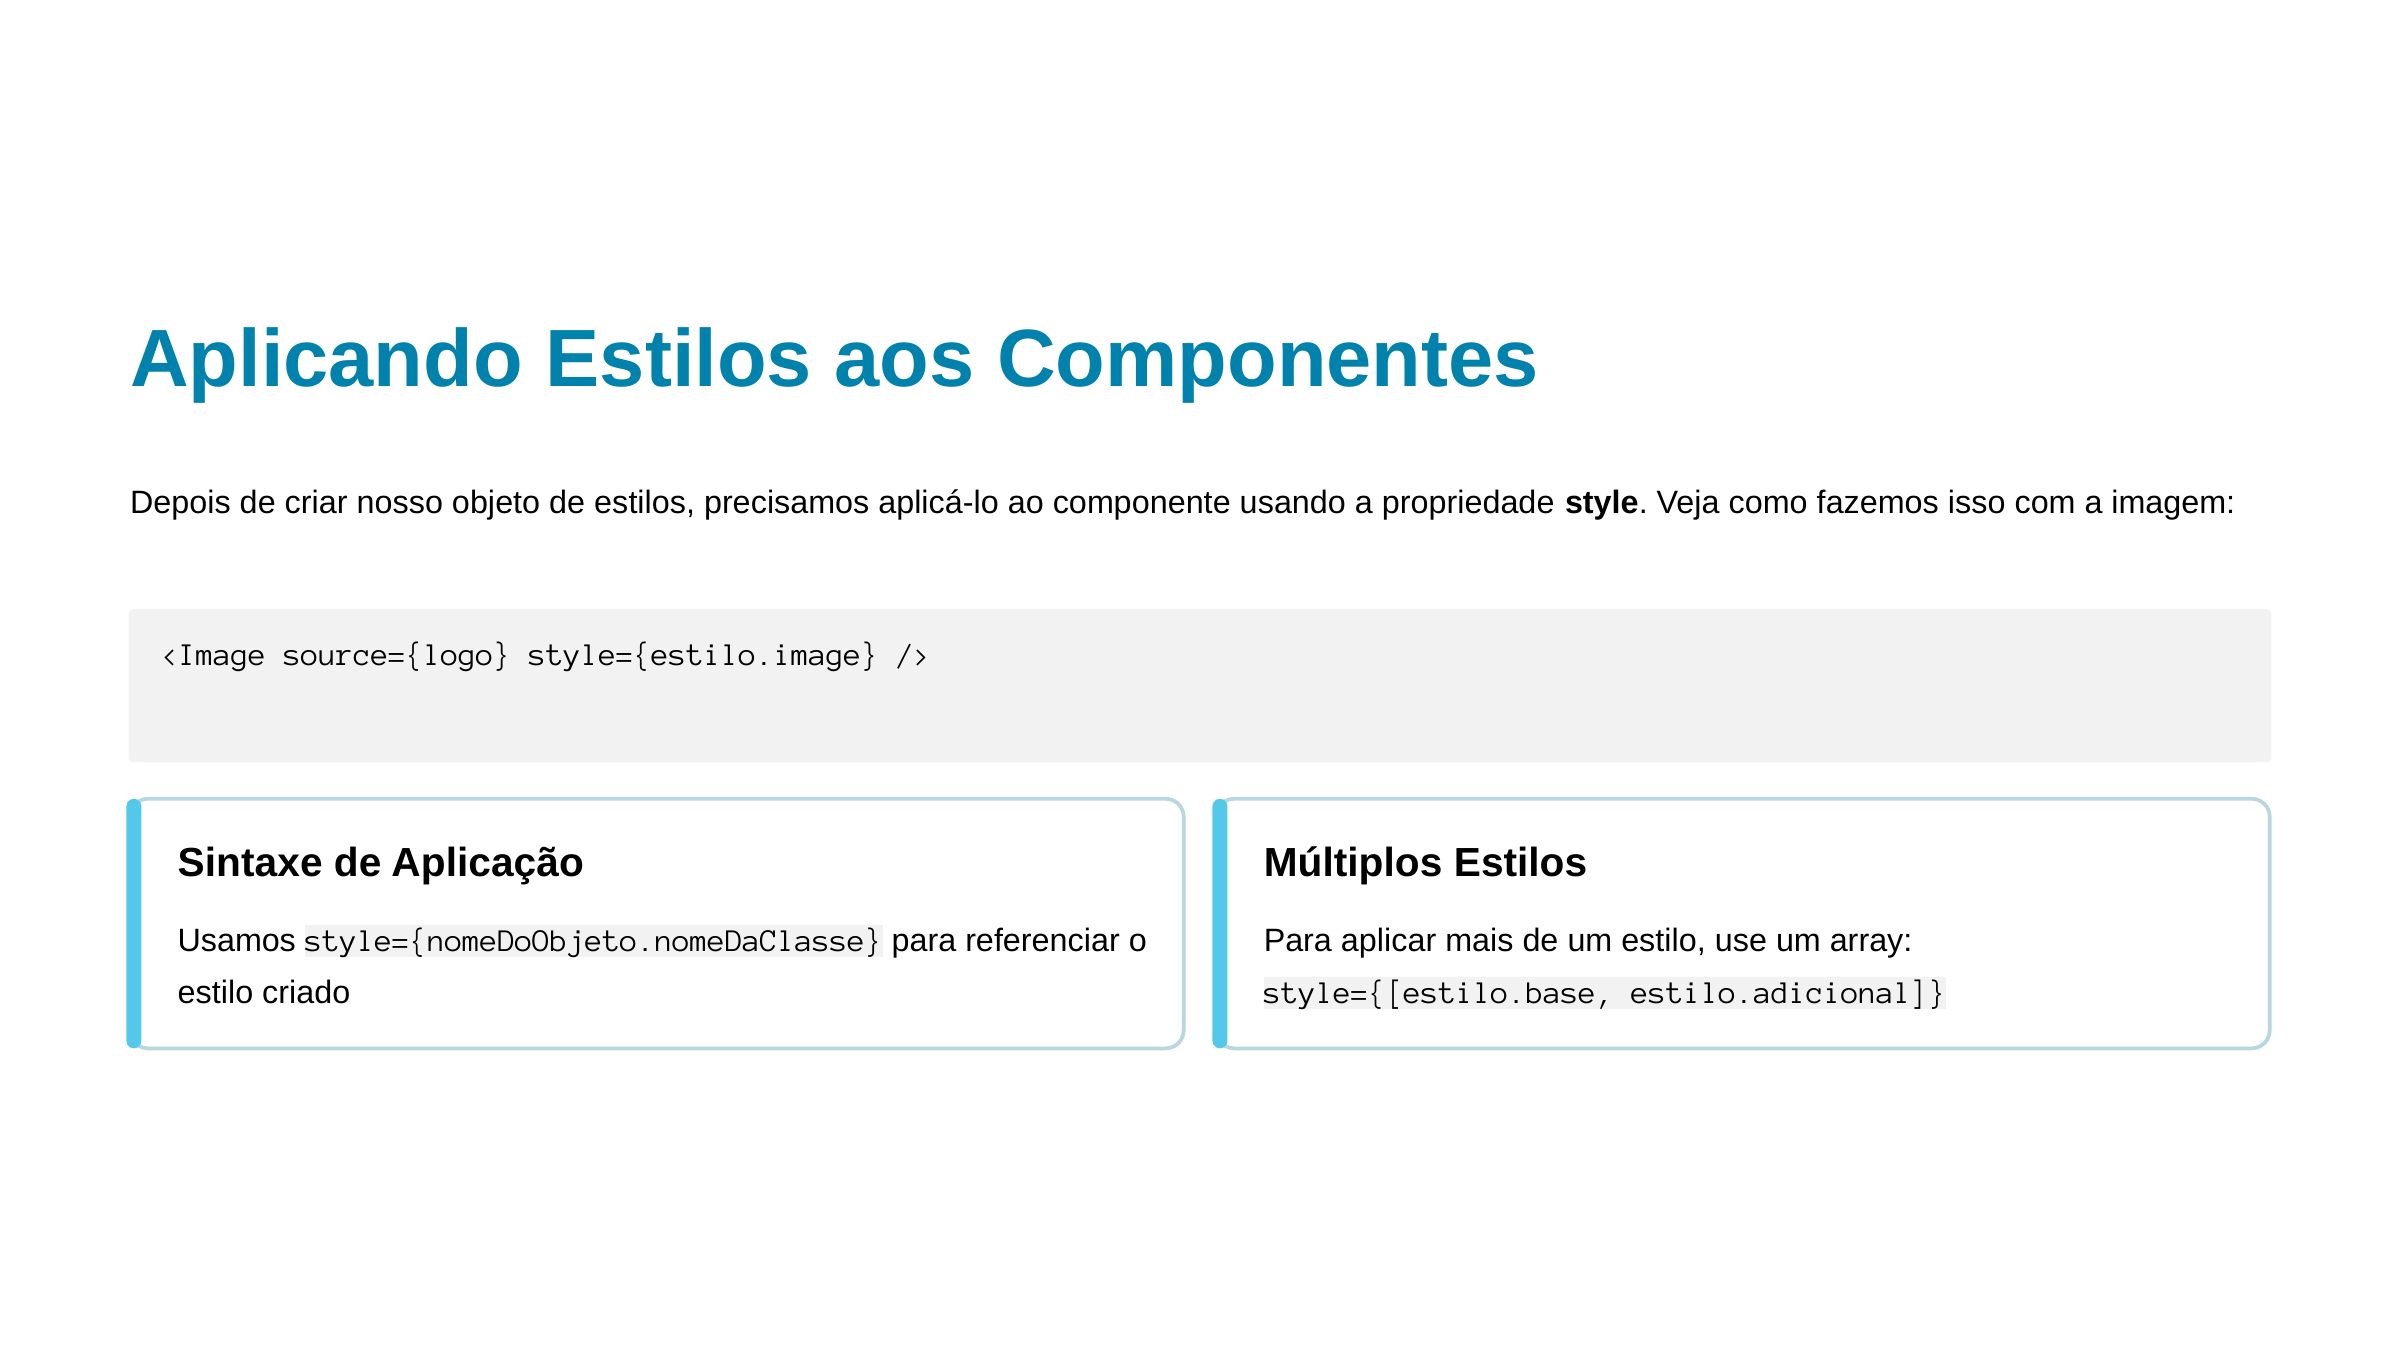

Aplicando Estilos aos Componentes
Depois de criar nosso objeto de estilos, precisamos aplicá-lo ao componente usando a propriedade style. Veja como fazemos isso com a imagem:

<Image source={logo} style={estilo.image} />

Sintaxe de Aplicação
Múltiplos Estilos
Usamos style={nomeDoObjeto.nomeDaClasse} para referenciar o estilo criado
Para aplicar mais de um estilo, use um array: style={[estilo.base, estilo.adicional]}